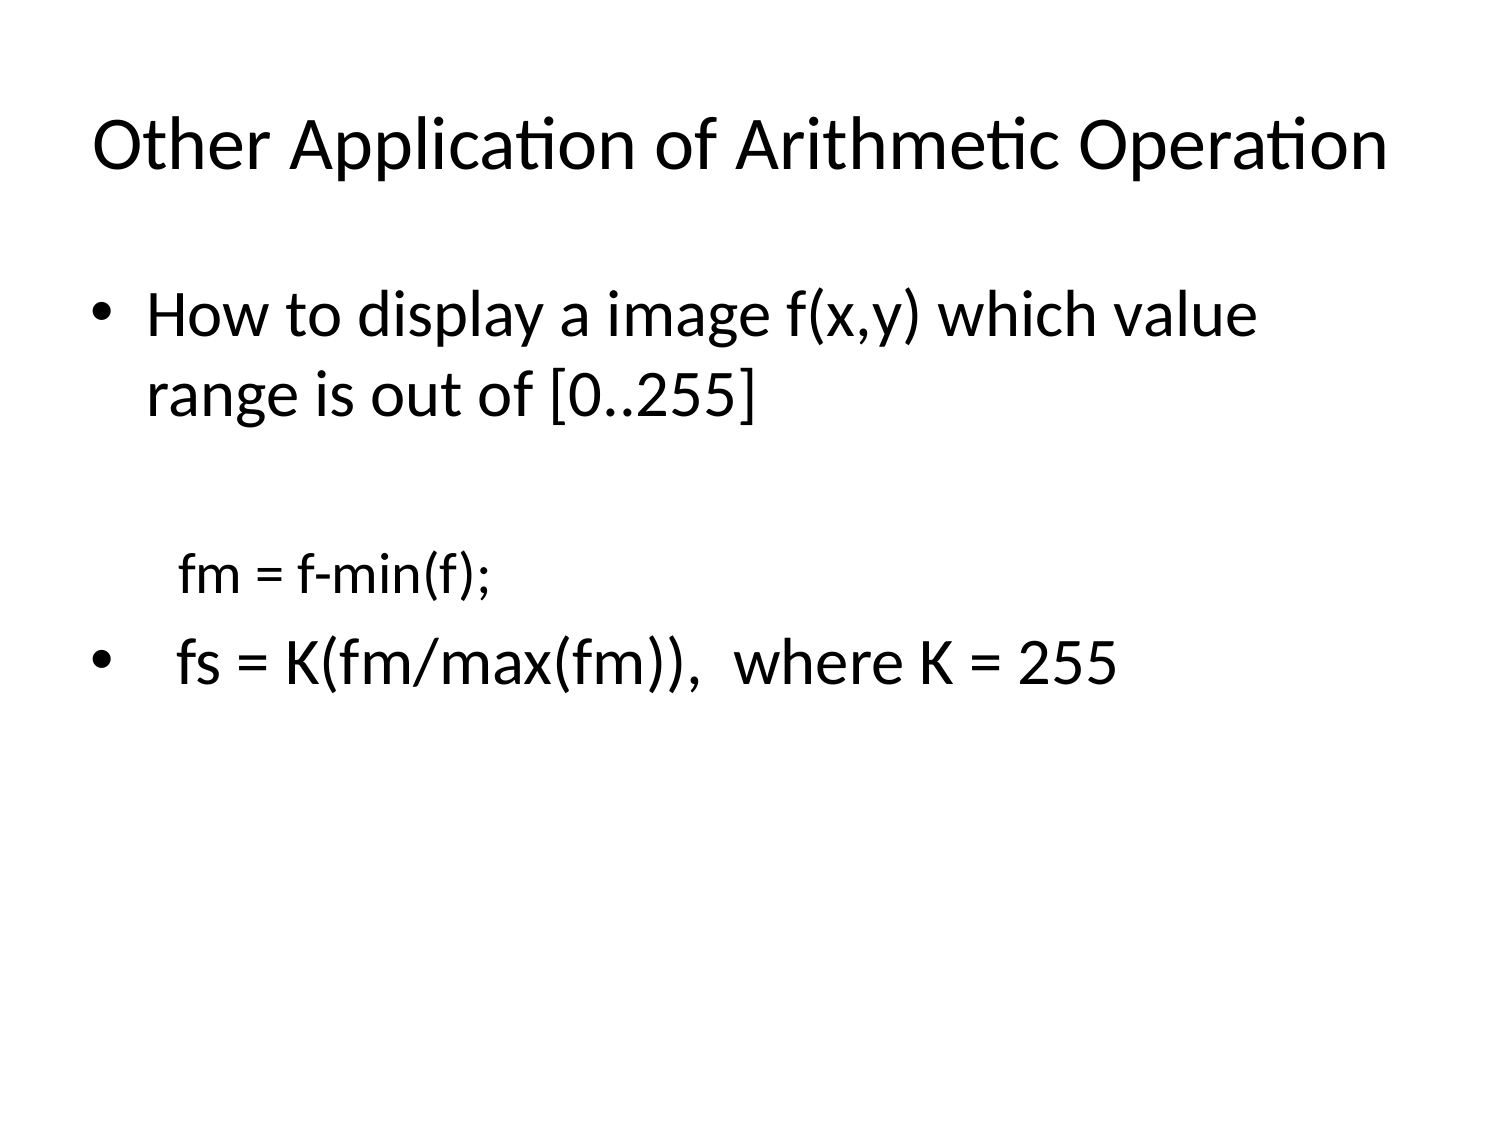

# Other Application of Arithmetic Operation
How to display a image f(x,y) which value range is out of [0..255]

 fm = f-min(f);
  fs = K(fm/max(fm)),  where K = 255